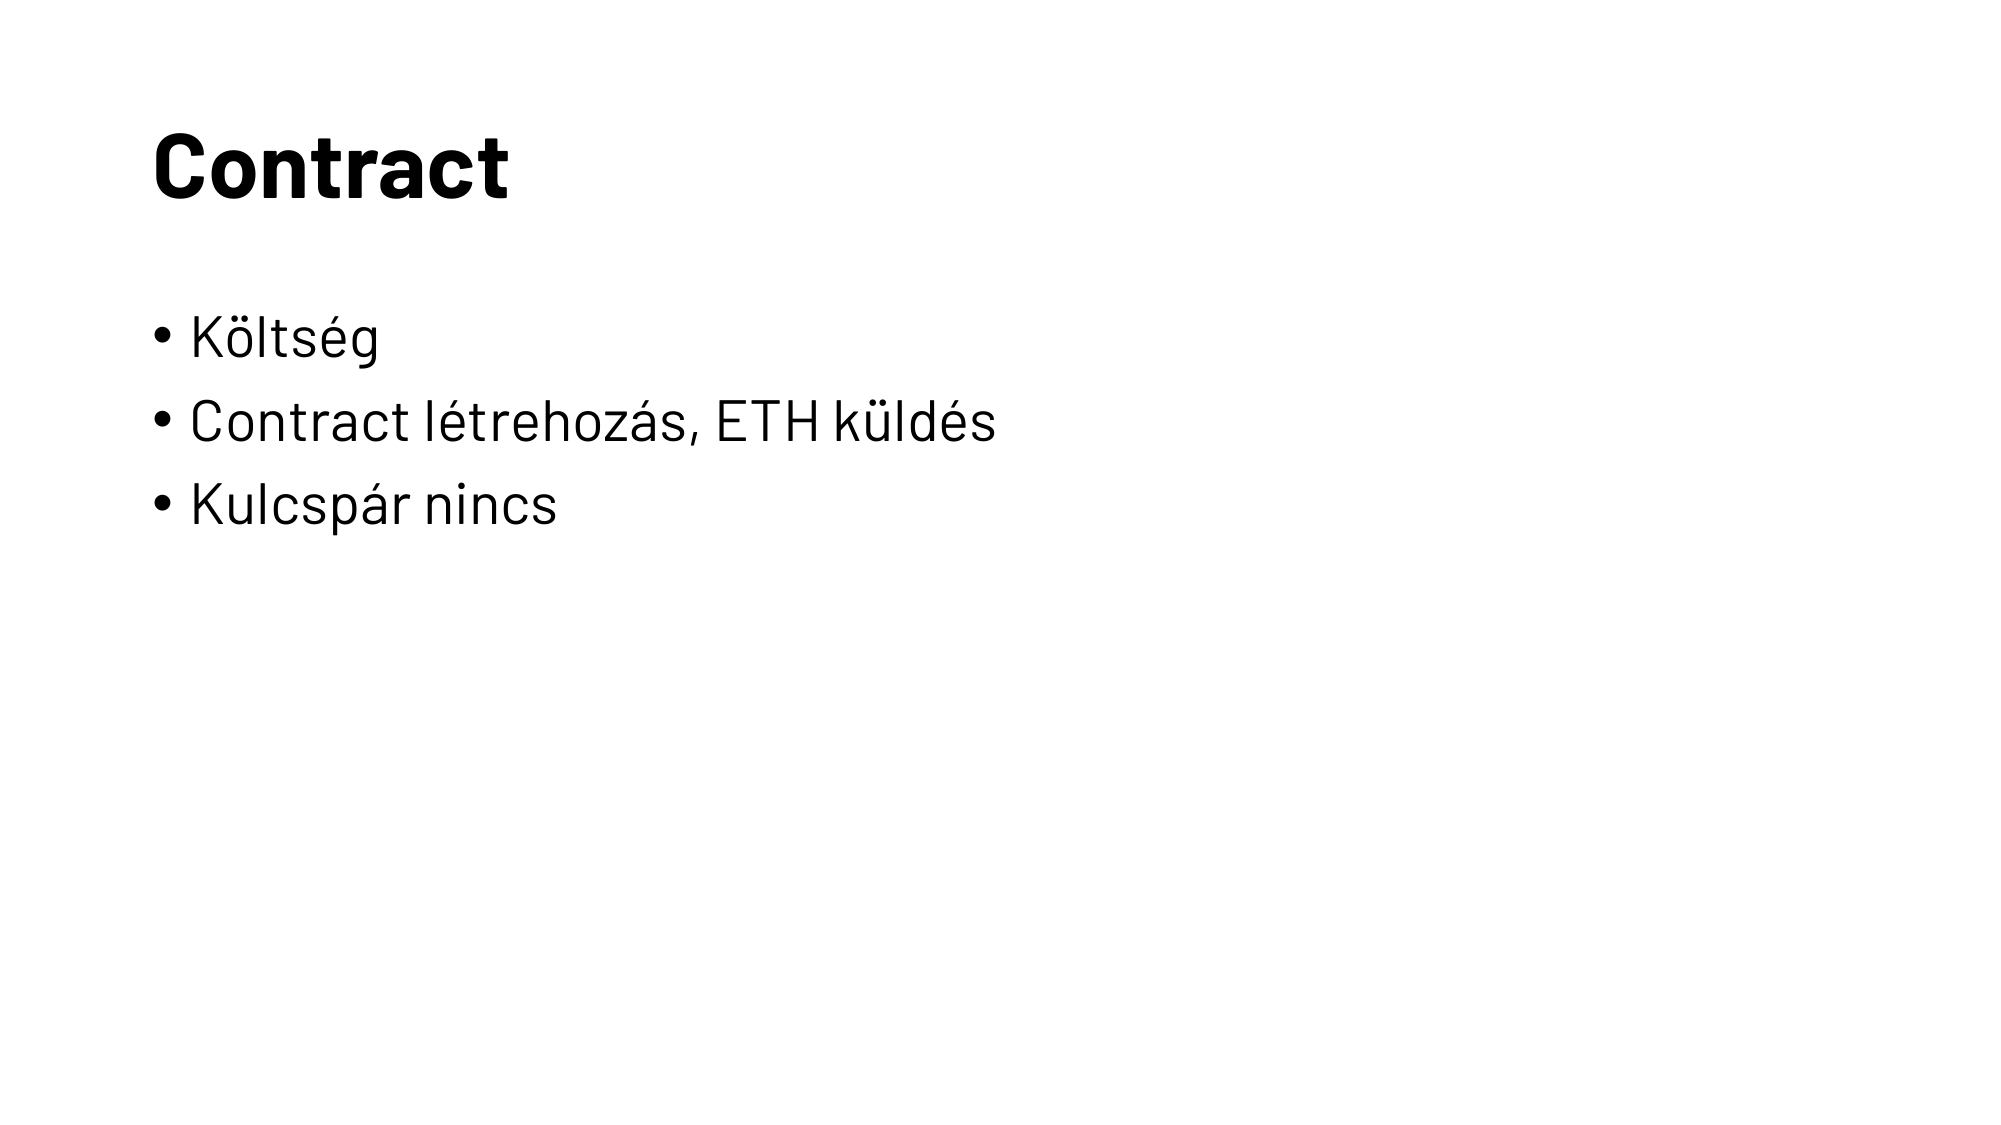

# Contract
Költség
Contract létrehozás, ETH küldés
Kulcspár nincs